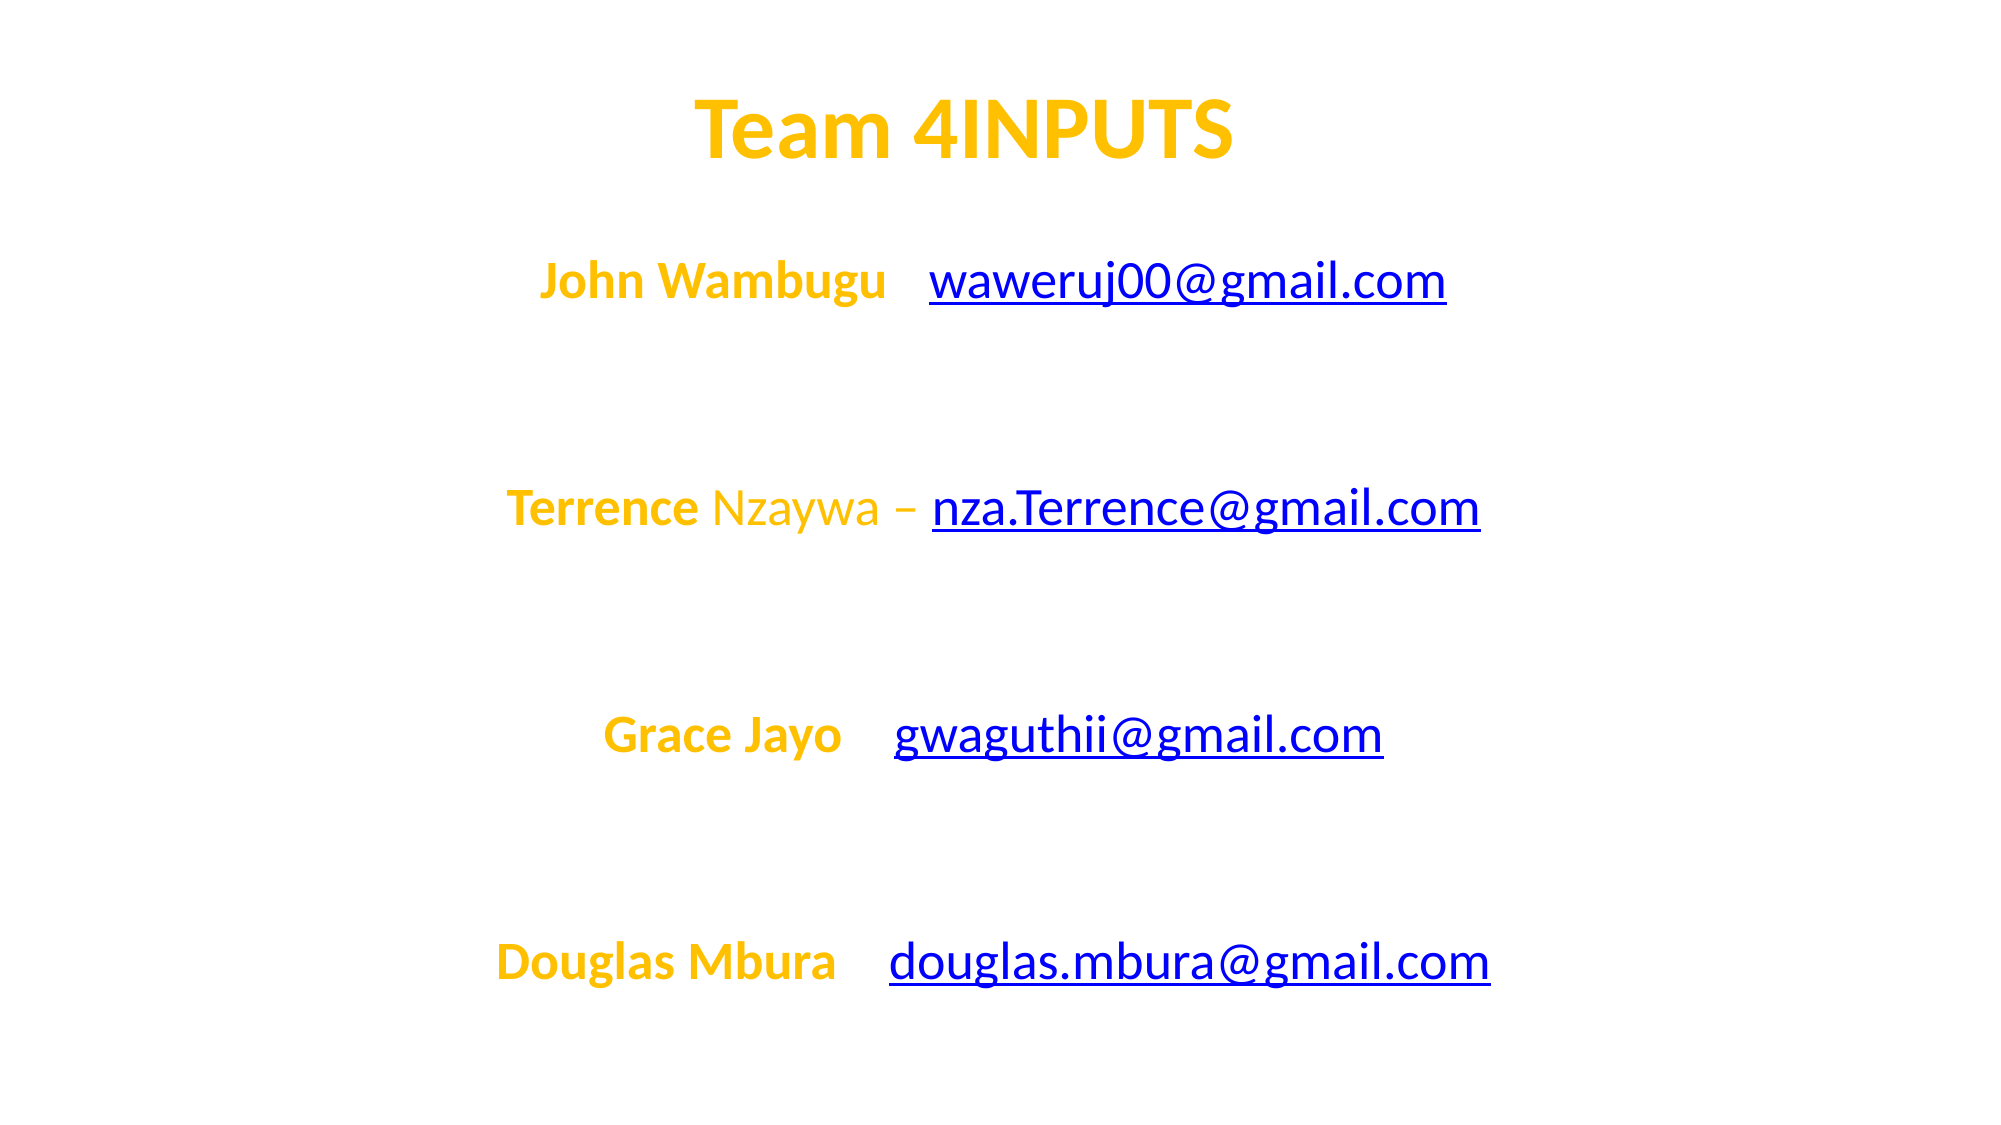

# Team 4INPUTS
John Wambugu - waweruj00@gmail.com
Full stack development

Terrence Nzaywa – nza.Terrence@gmail.com
Full stack development

Grace Jayo – gwaguthii@gmail.com
Brand development & engagement

Douglas Mbura – douglas.mbura@gmail.com
GIS Specialist